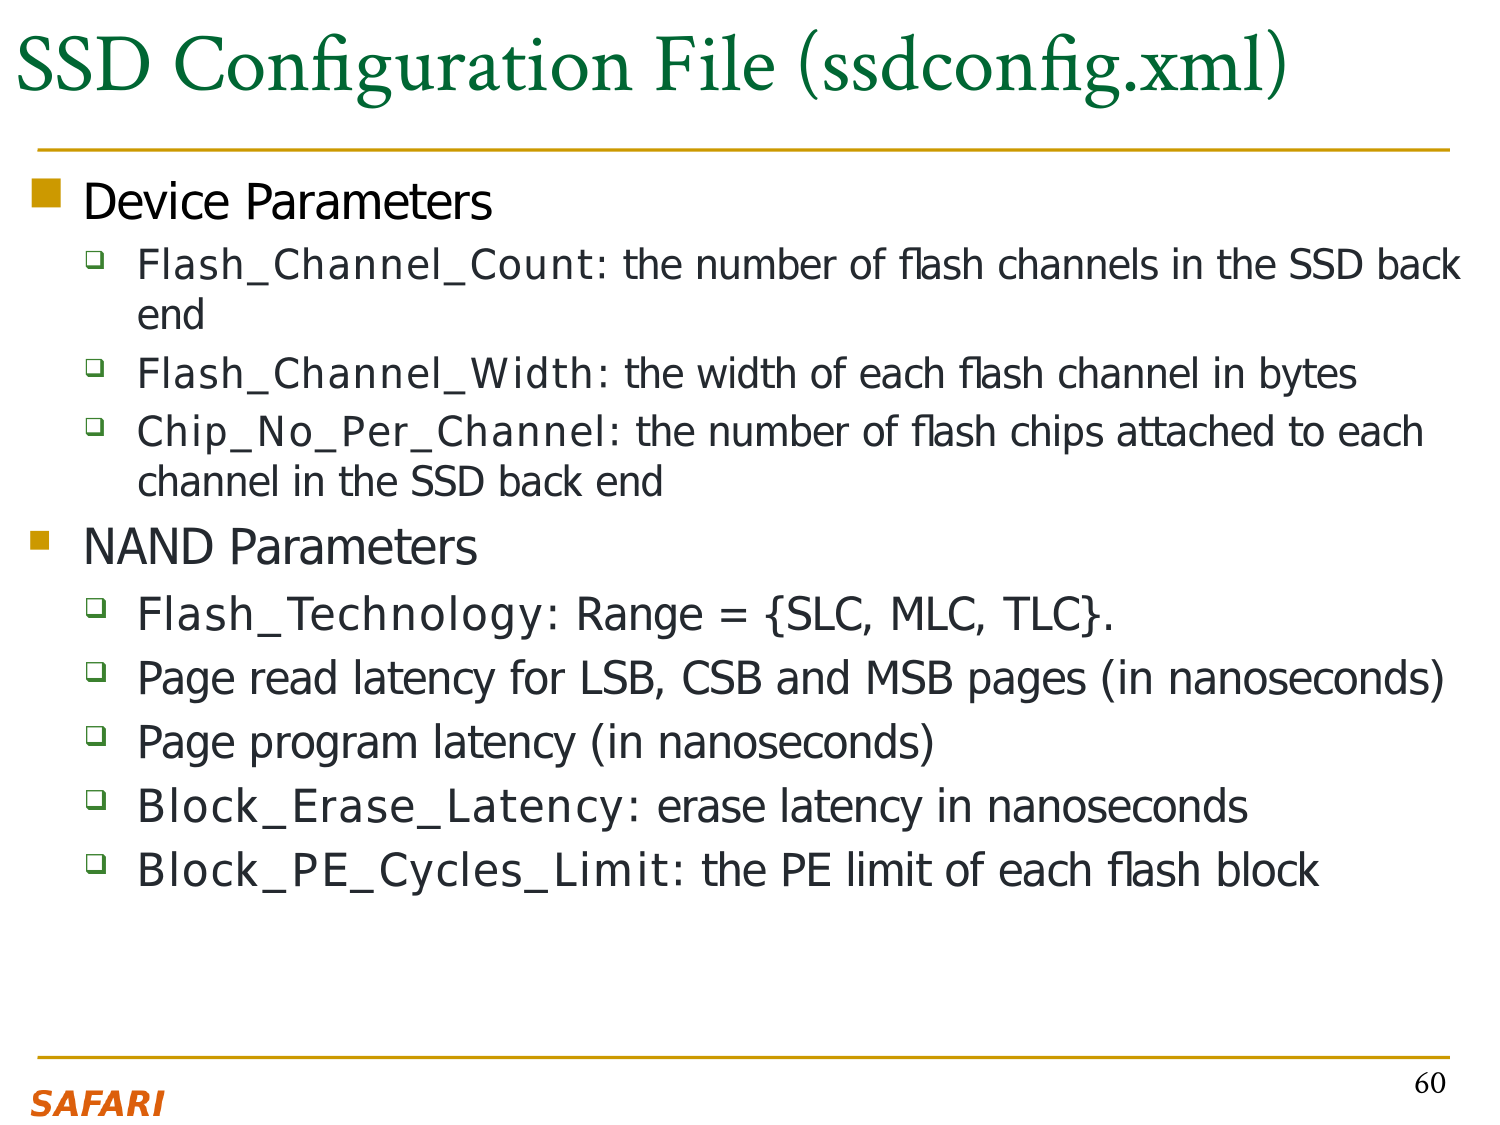

# SSD Configuration File (ssdconfig.xml)
Device Parameters
Flash_Channel_Count: the number of flash channels in the SSD back end
Flash_Channel_Width: the width of each flash channel in bytes
Chip_No_Per_Channel: the number of flash chips attached to each channel in the SSD back end
NAND Parameters
Flash_Technology: Range = {SLC, MLC, TLC}.
Page read latency for LSB, CSB and MSB pages (in nanoseconds)
Page program latency (in nanoseconds)
Block_Erase_Latency: erase latency in nanoseconds
Block_PE_Cycles_Limit: the PE limit of each flash block
60